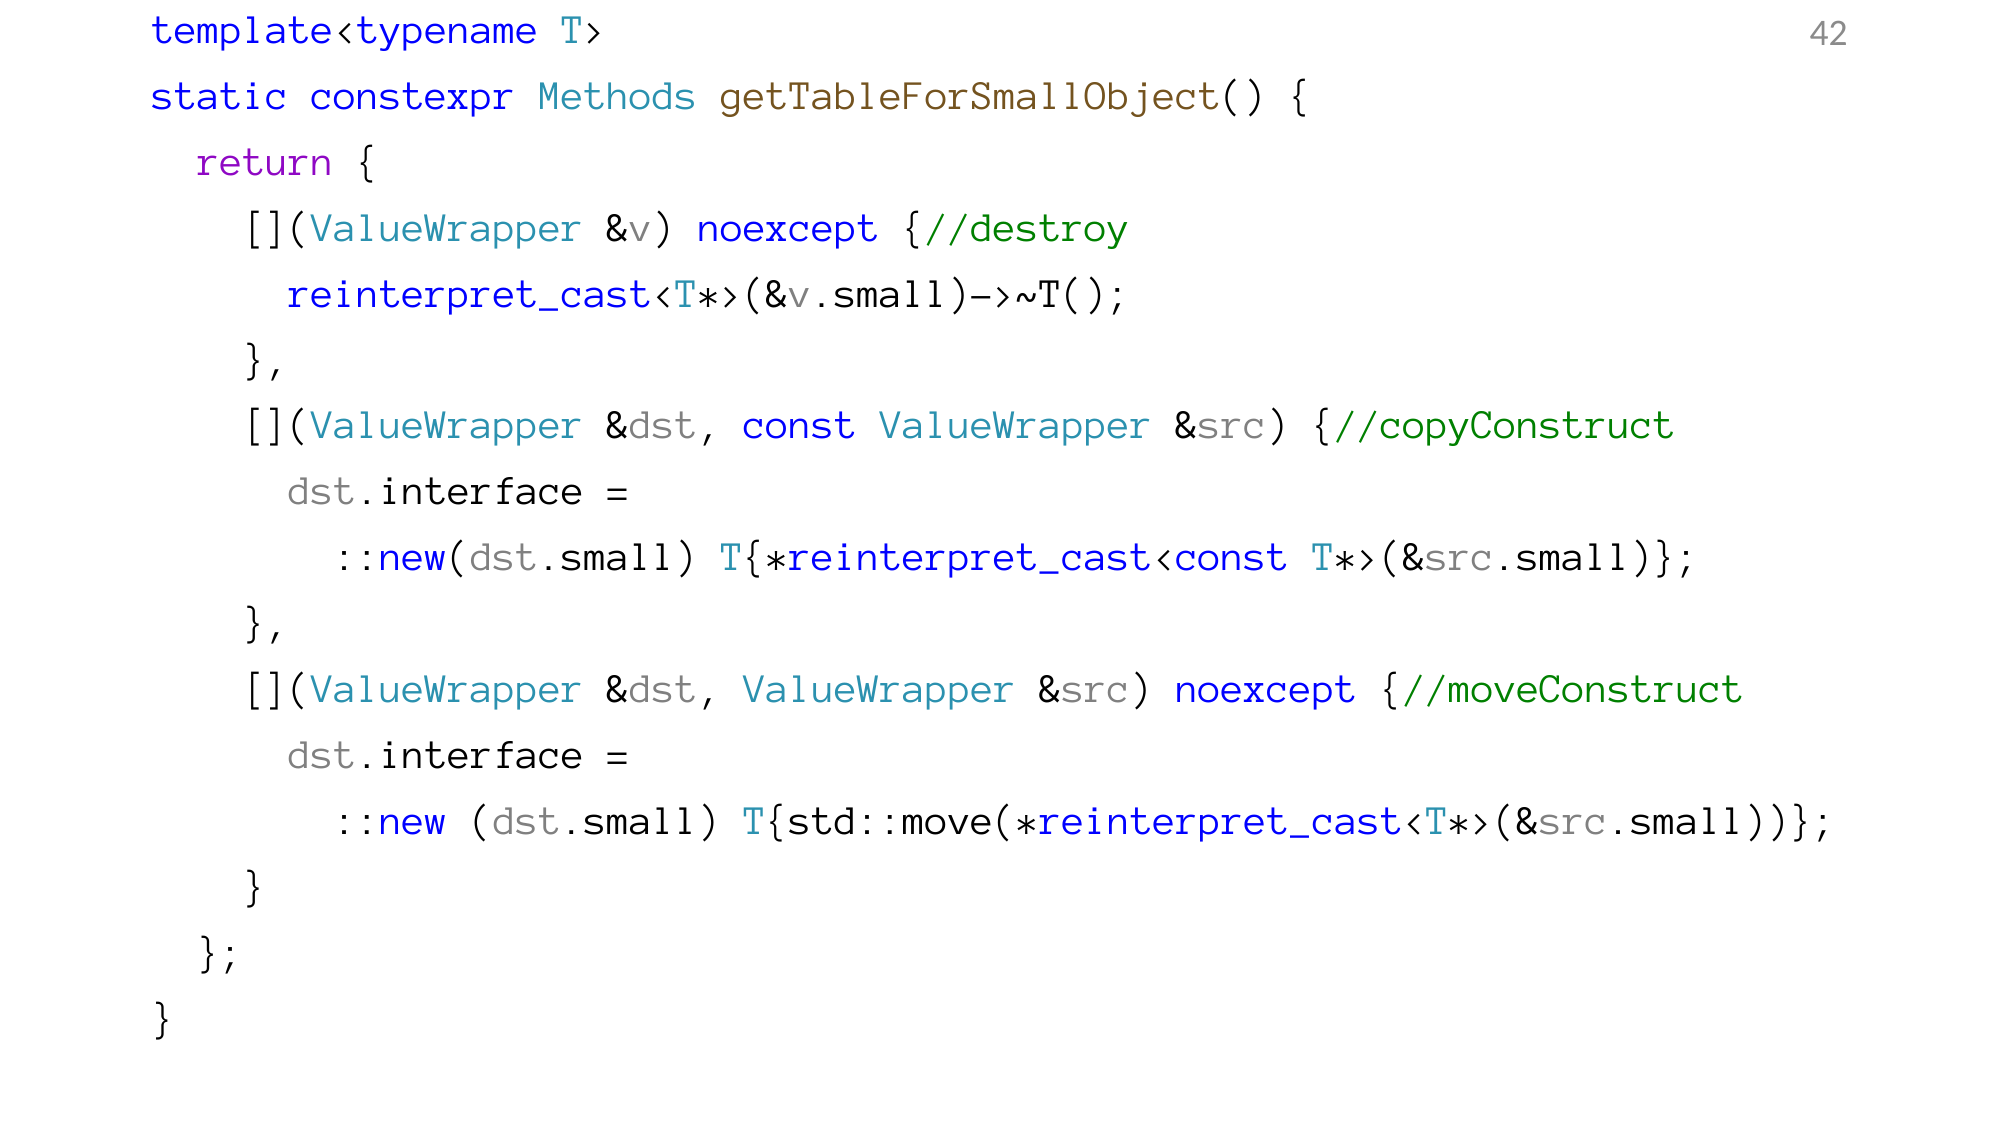

42
template<typename T>
static constexpr Methods getTableForSmallObject() {
  return {
    [](ValueWrapper &v) noexcept {//destroy
      reinterpret_cast<T*>(&v.small)->~T();
    },
    [](ValueWrapper &dst, const ValueWrapper &src) {//copyConstruct
      dst.interface =
        ::new(dst.small) T{*reinterpret_cast<const T*>(&src.small)};
    },
    [](ValueWrapper &dst, ValueWrapper &src) noexcept {//moveConstruct
      dst.interface =
        ::new (dst.small) T{std::move(*reinterpret_cast<T*>(&src.small))};
    }
  };
}